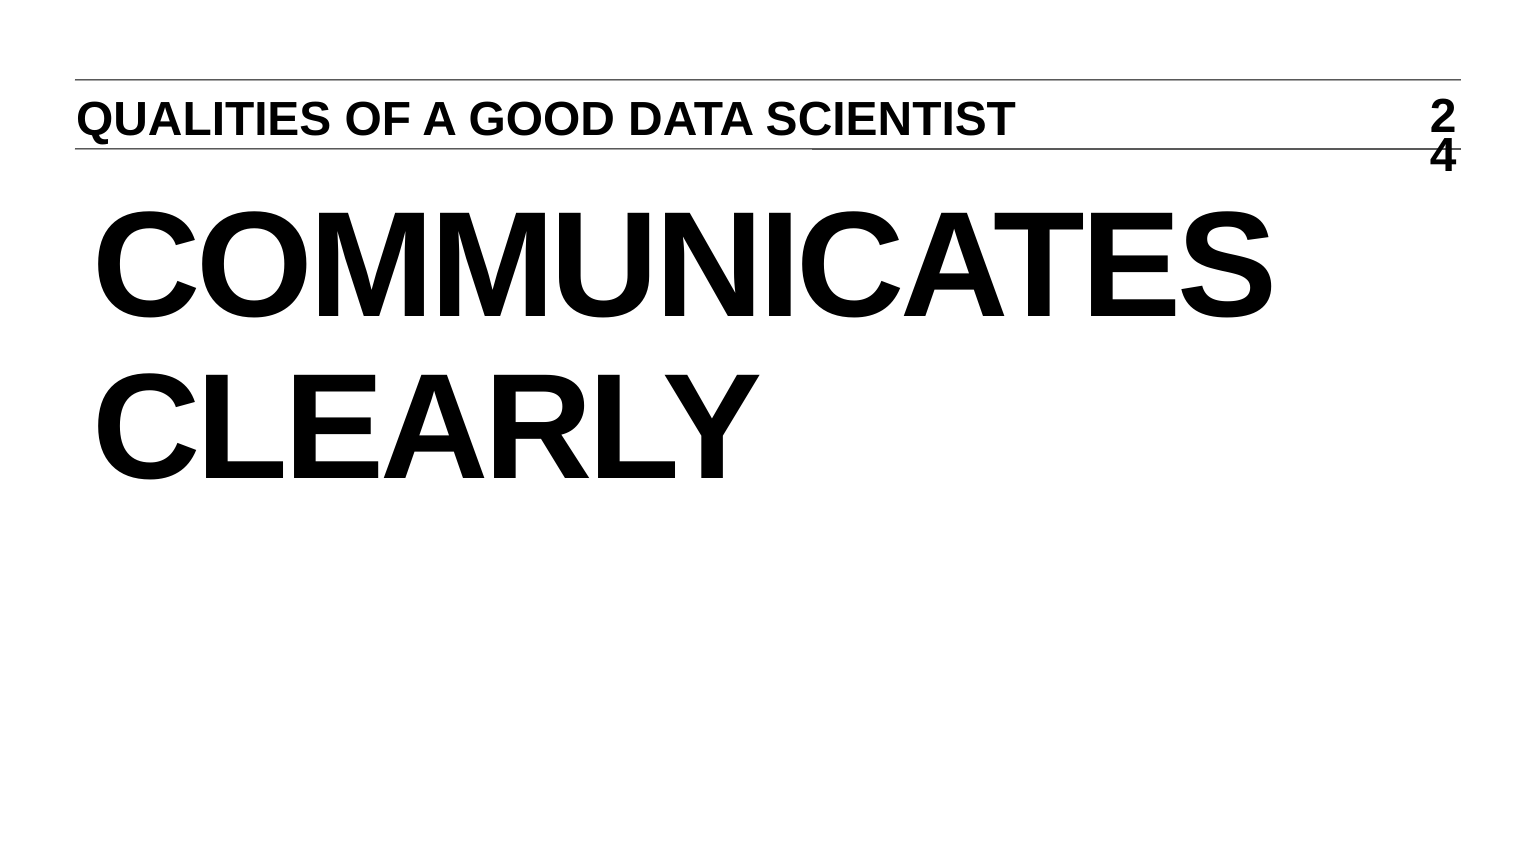

Qualities of a good data scientist
24
# Communicates Clearly